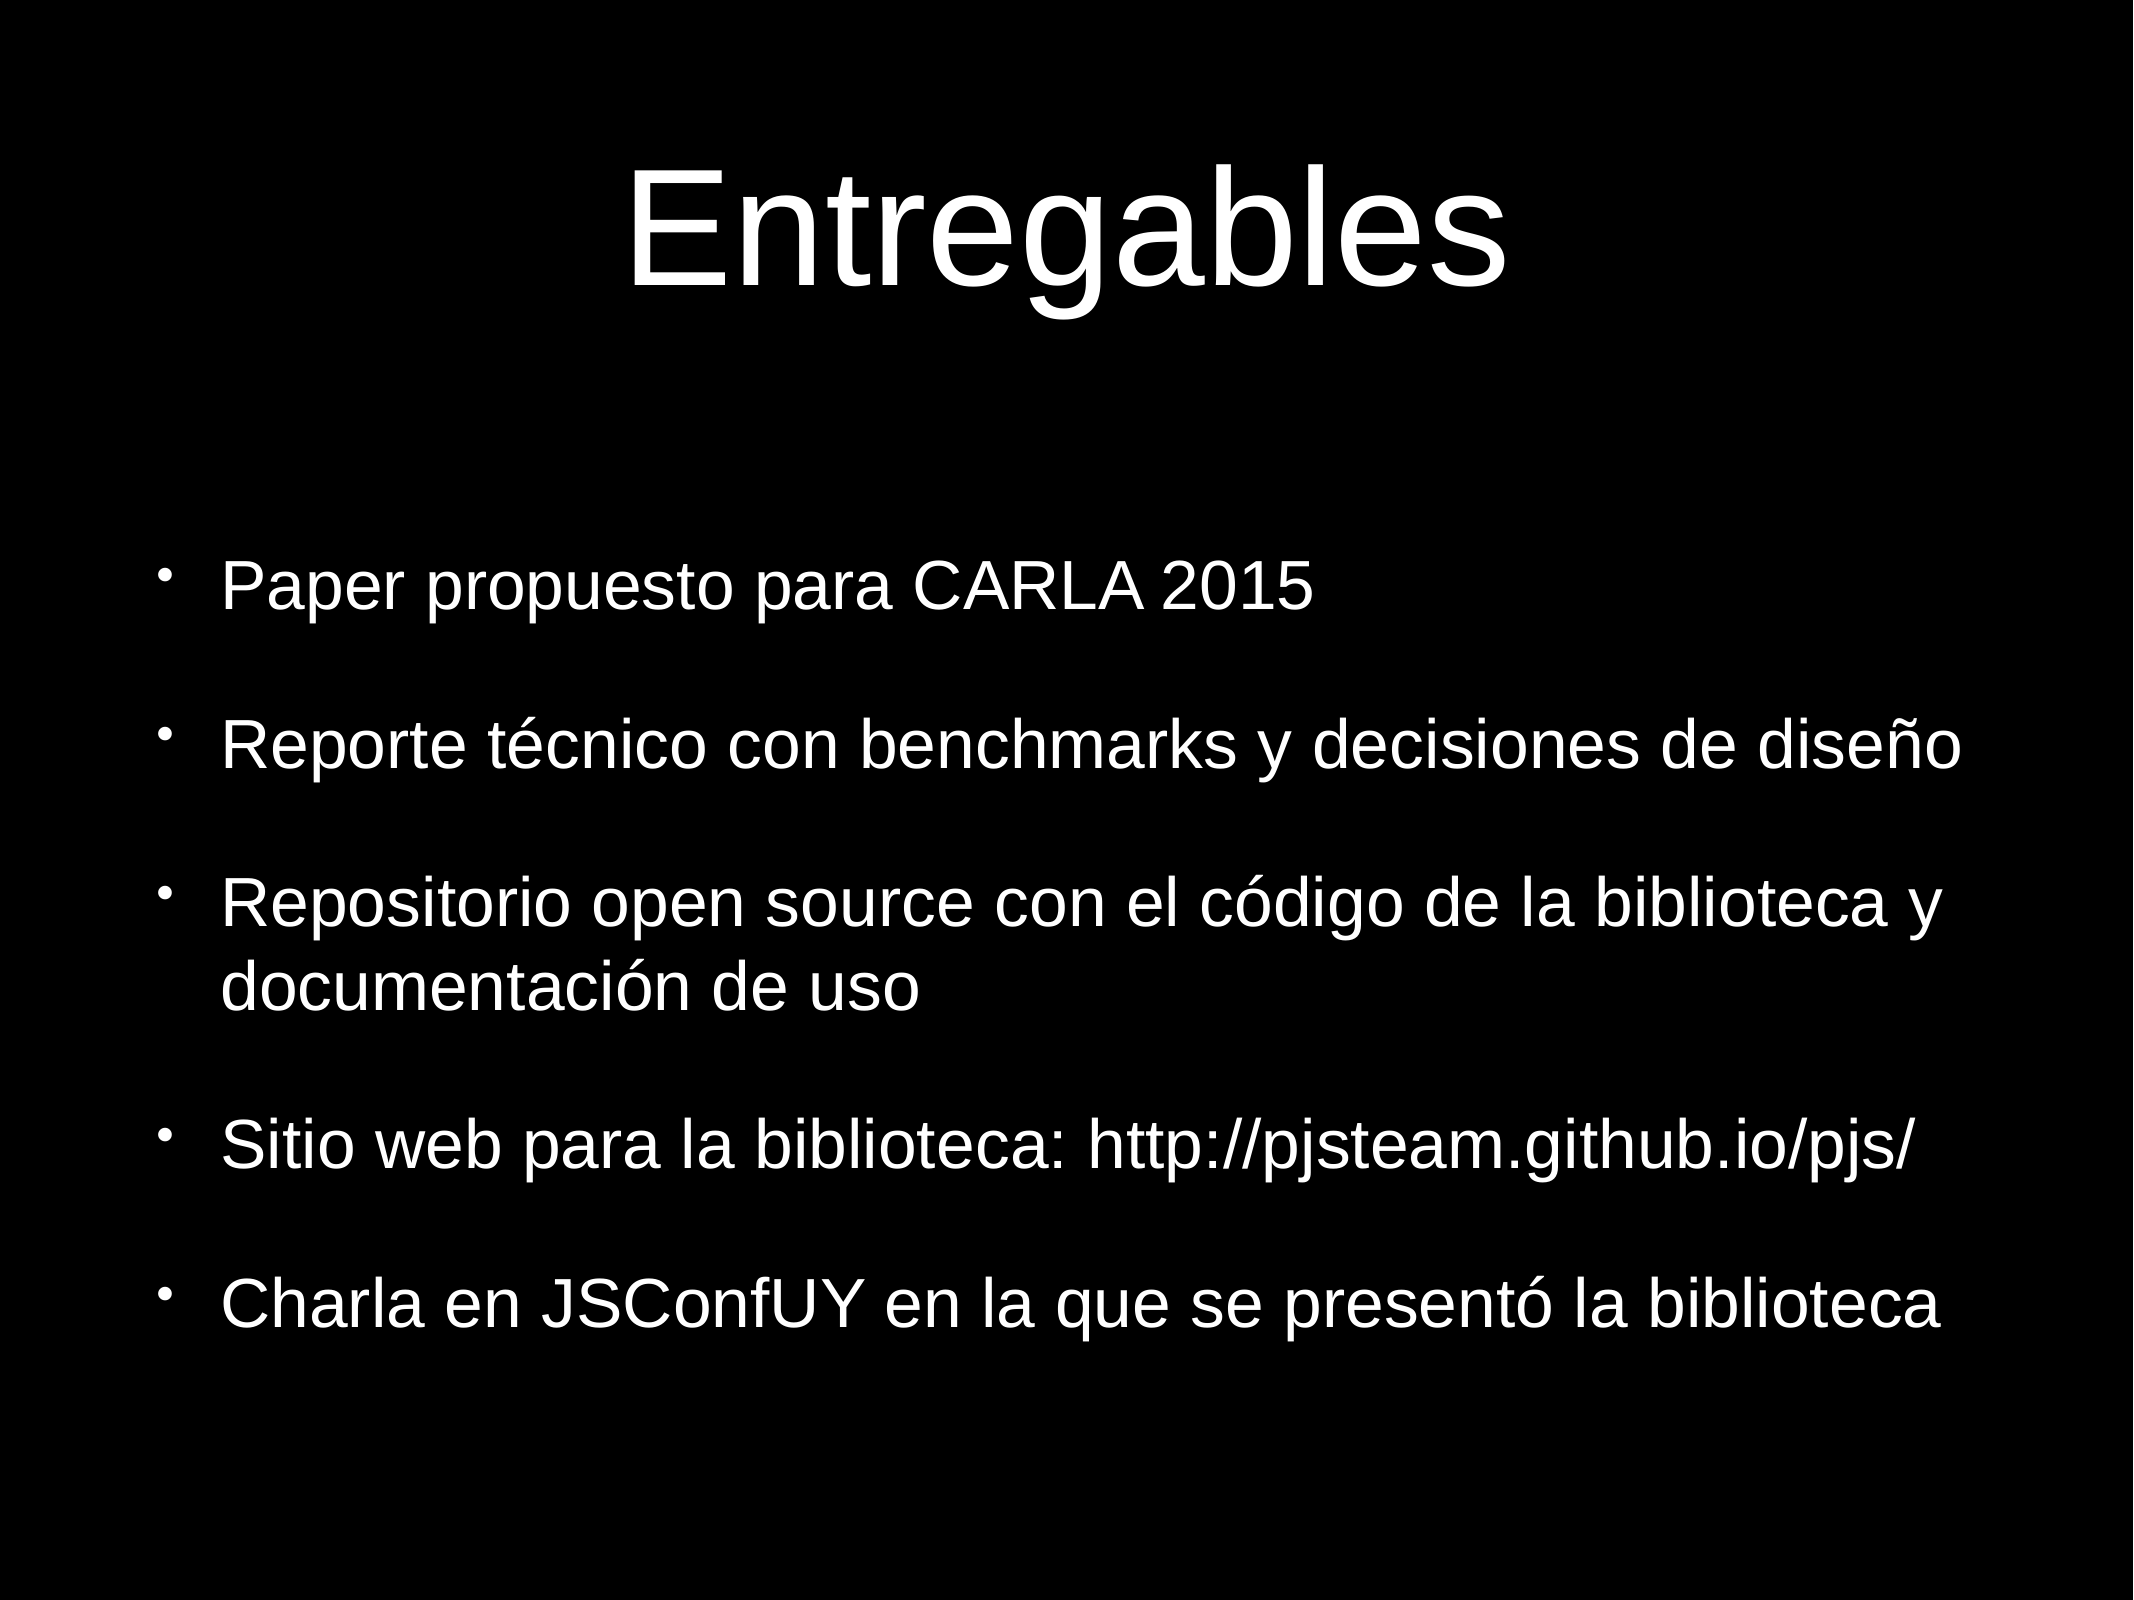

# Entregables
Paper propuesto para CARLA 2015
Reporte técnico con benchmarks y decisiones de diseño
Repositorio open source con el código de la biblioteca y documentación de uso
Sitio web para la biblioteca: http://pjsteam.github.io/pjs/
Charla en JSConfUY en la que se presentó la biblioteca